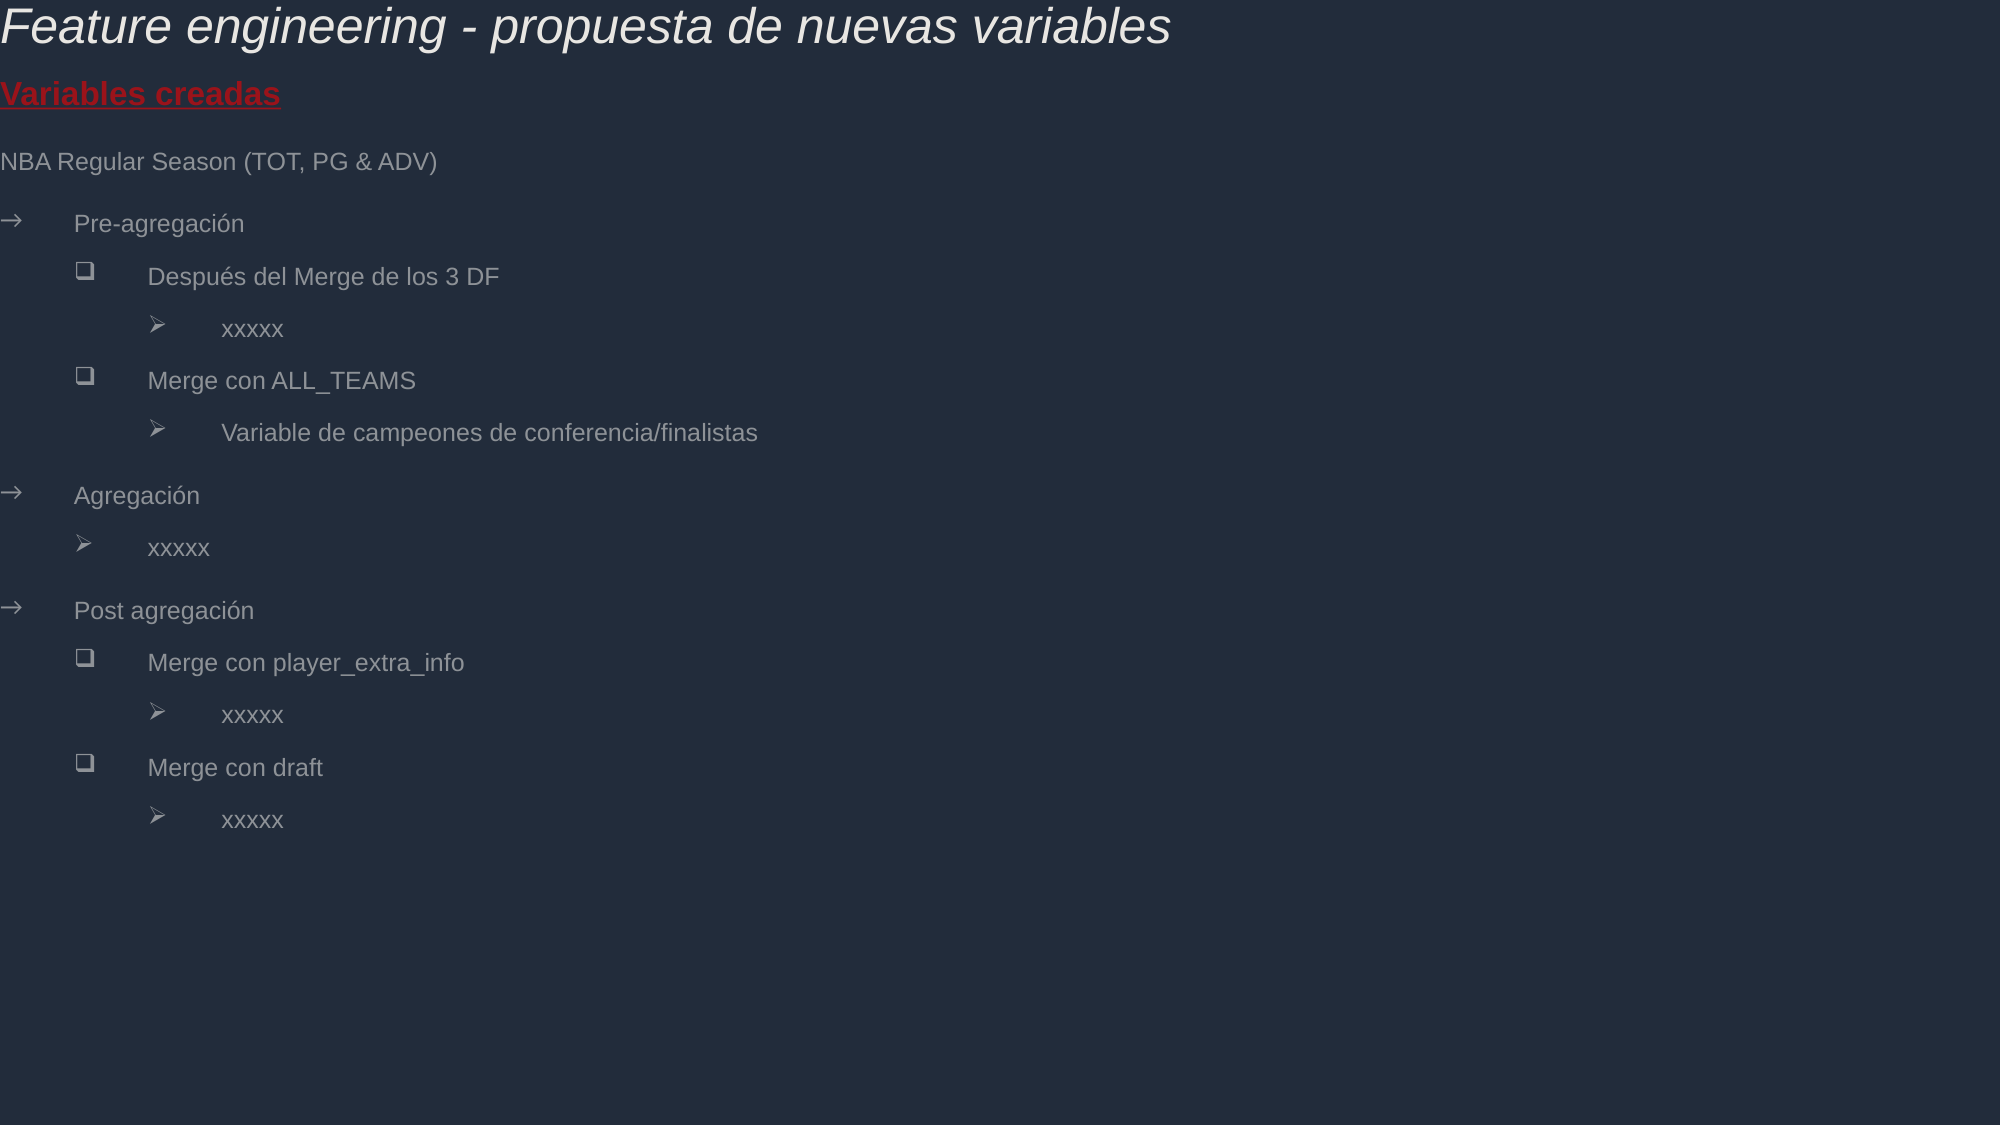

# Feature engineering - propuesta de nuevas variables
Variables creadas
NBA Regular Season (TOT, PG & ADV)
Pre-agregación
Después del Merge de los 3 DF
xxxxx
Merge con ALL_TEAMS
Variable de campeones de conferencia/finalistas
Agregación
xxxxx
Post agregación
Merge con player_extra_info
xxxxx
Merge con draft
xxxxx